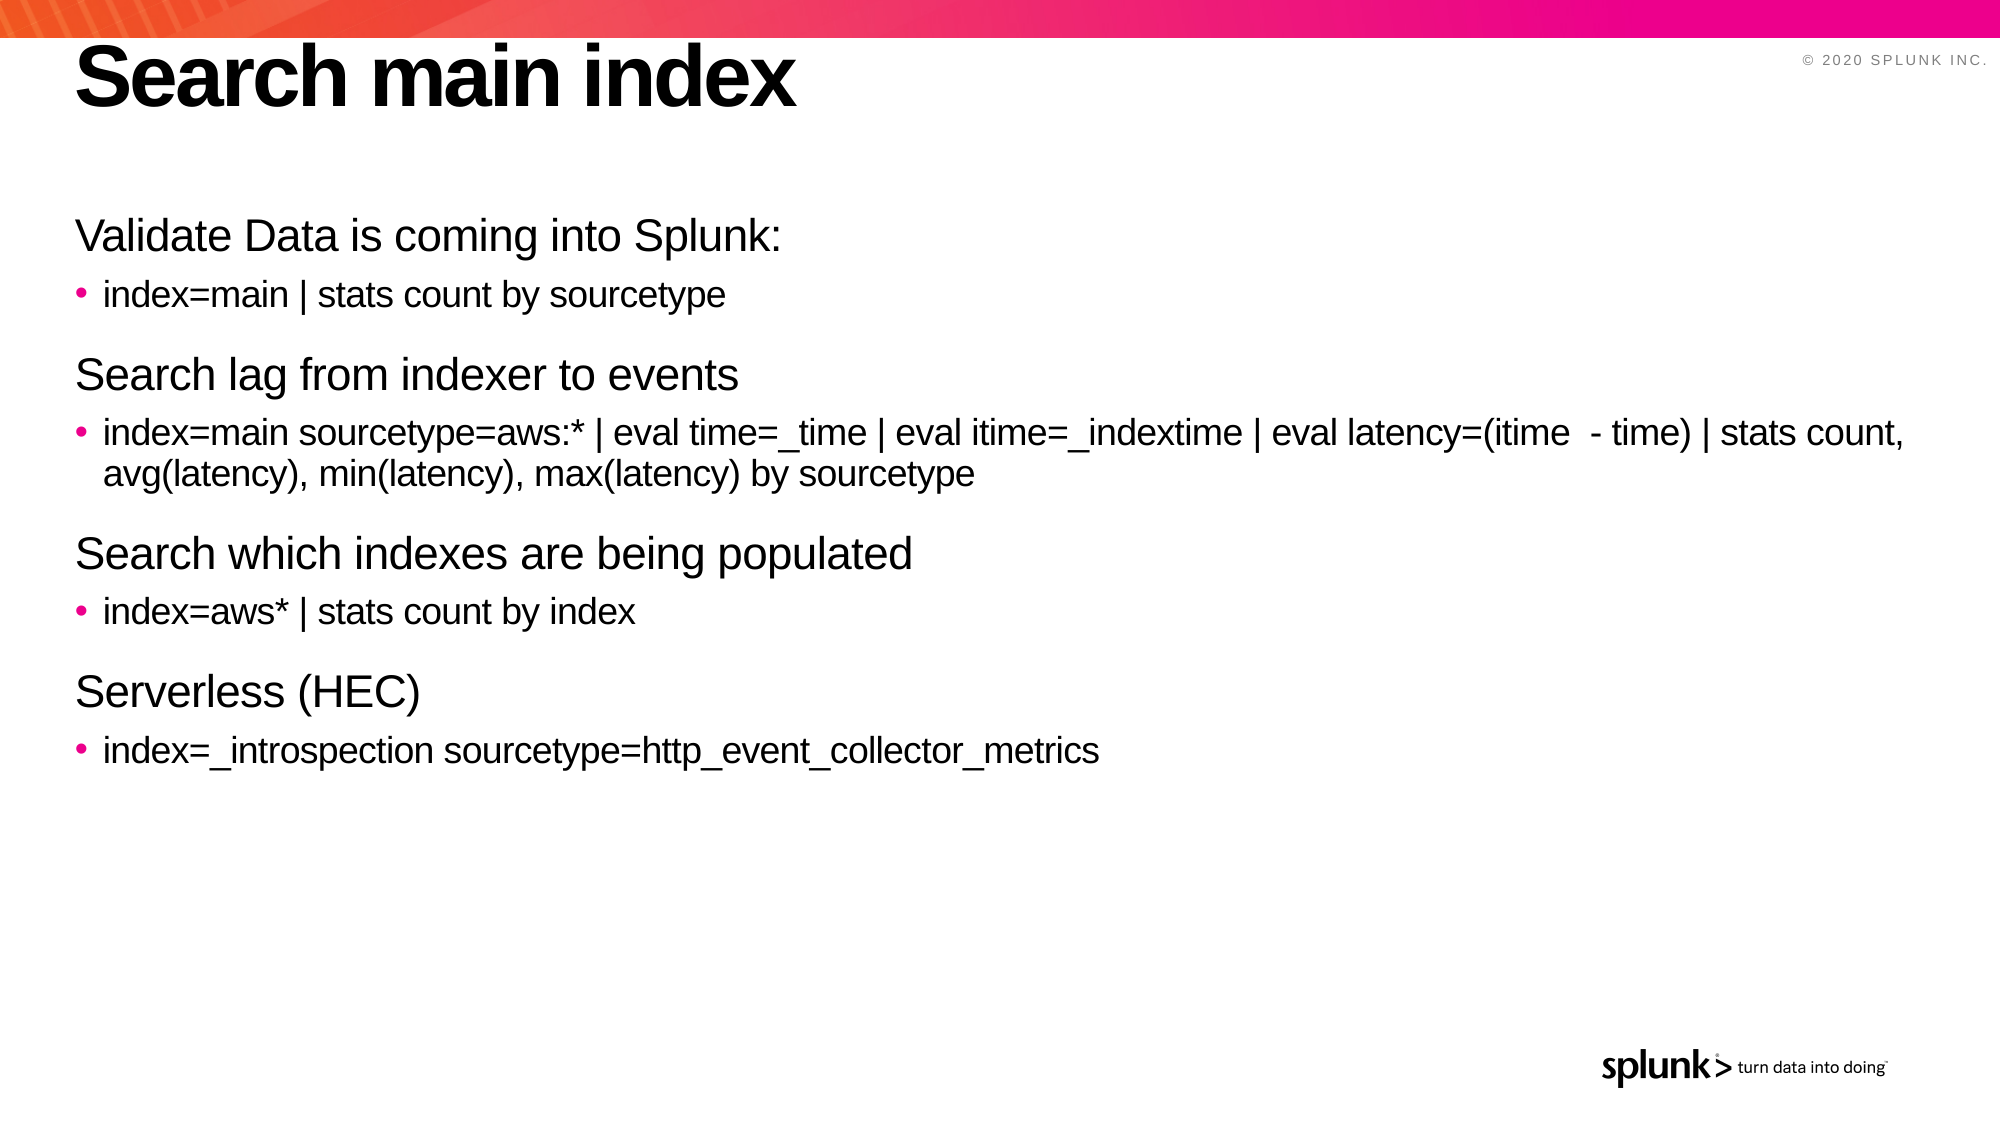

# Search main index
Validate Data is coming into Splunk:
index=main | stats count by sourcetype
Search lag from indexer to events
index=main sourcetype=aws:* | eval time=_time | eval itime=_indextime | eval latency=(itime  - time) | stats count, avg(latency), min(latency), max(latency) by sourcetype
Search which indexes are being populated
index=aws* | stats count by index
Serverless (HEC)
index=_introspection sourcetype=http_event_collector_metrics